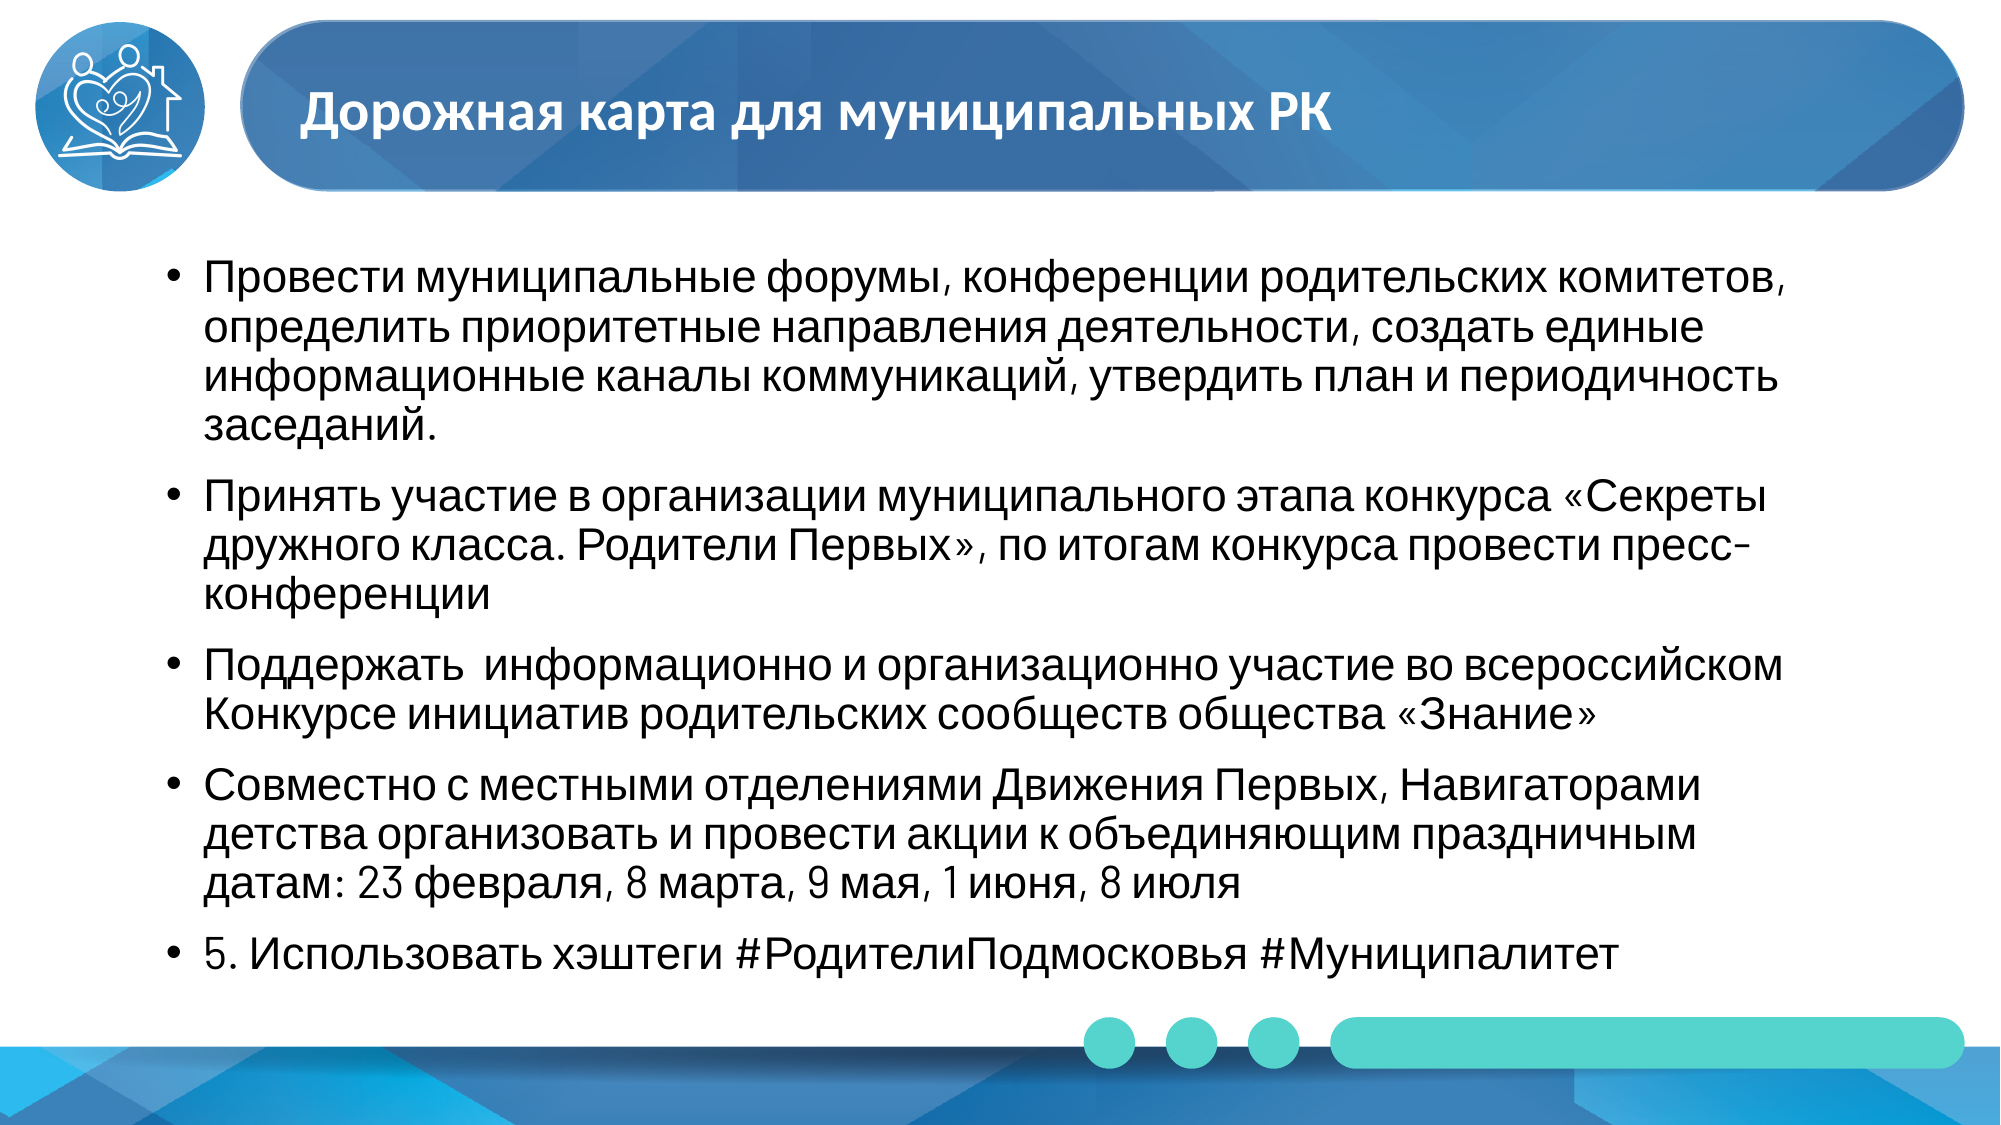

Дорожная карта для муниципальных РК
Провести муниципальные форумы, конференции родительских комитетов, определить приоритетные направления деятельности, создать единые информационные каналы коммуникаций, утвердить план и периодичность заседаний.
Принять участие в организации муниципального этапа конкурса «Секреты дружного класса. Родители Первых», по итогам конкурса провести пресс-конференции
Поддержать  информационно и организационно участие во всероссийском Конкурсе инициатив родительских сообществ общества «Знание»
Совместно с местными отделениями Движения Первых, Навигаторами детства организовать и провести акции к объединяющим праздничным датам: 23 февраля, 8 марта, 9 мая, 1 июня, 8 июля
5. Использовать хэштеги #РодителиПодмосковья #Муниципалитет